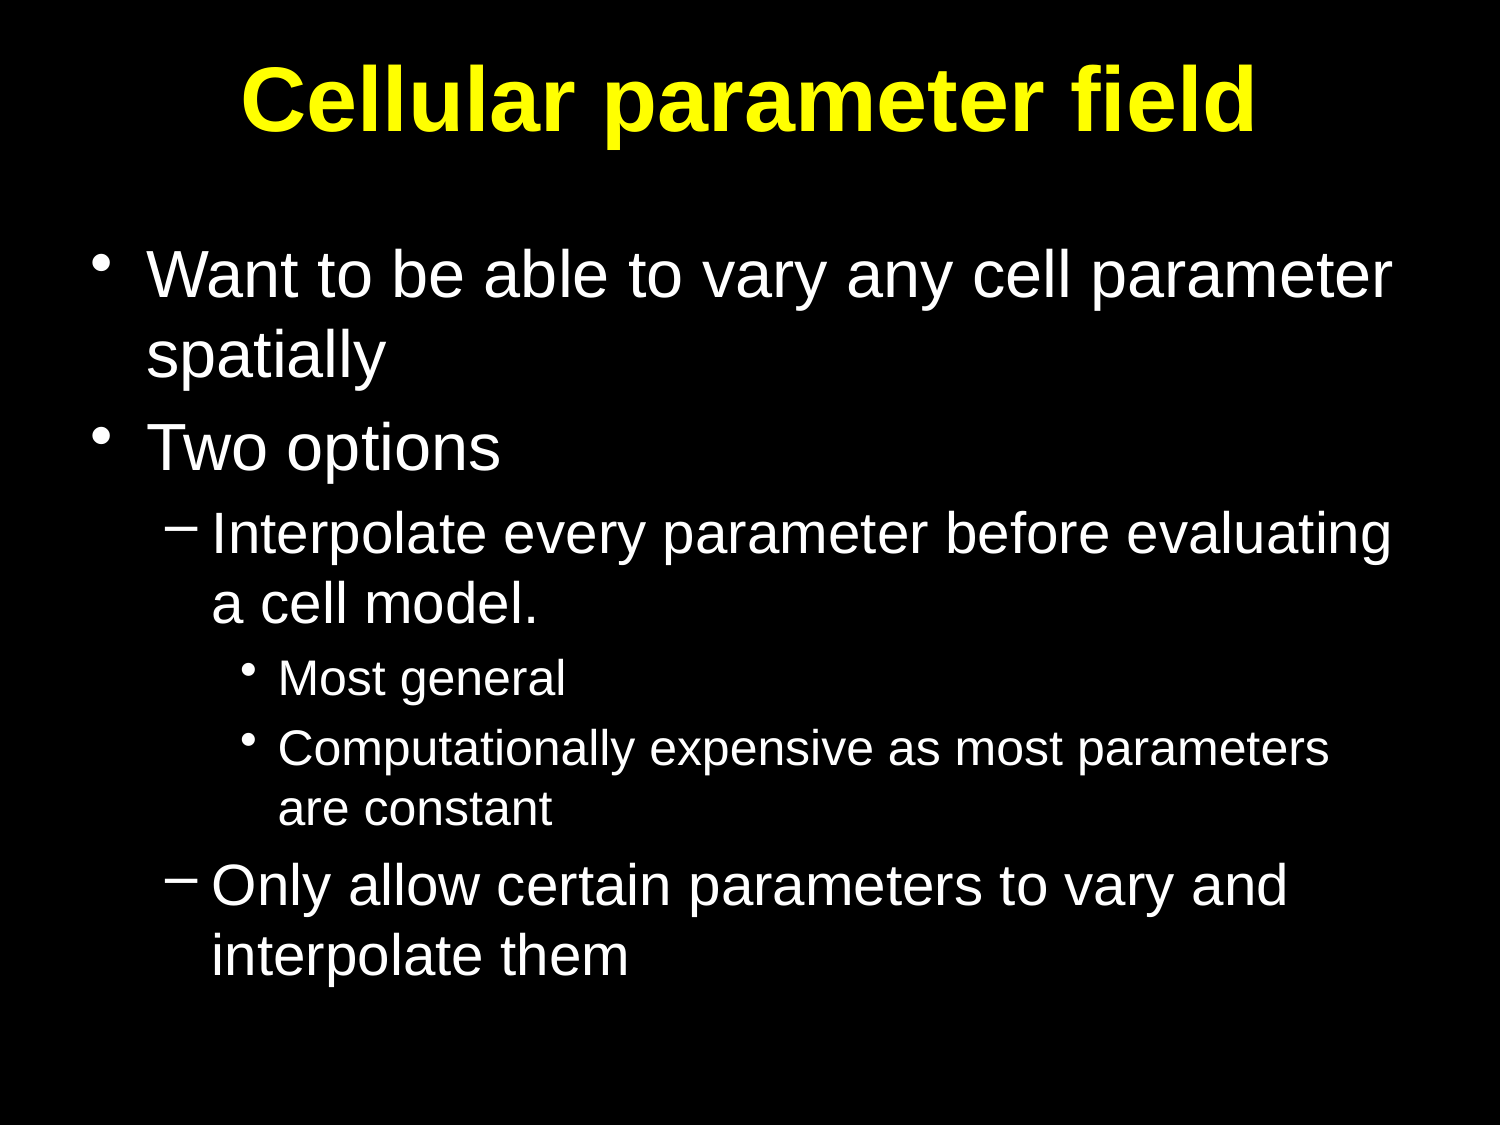

# Cellular parameter field
Want to be able to vary any cell parameter spatially
Two options
Interpolate every parameter before evaluating a cell model.
Most general
Computationally expensive as most parameters are constant
Only allow certain parameters to vary and interpolate them